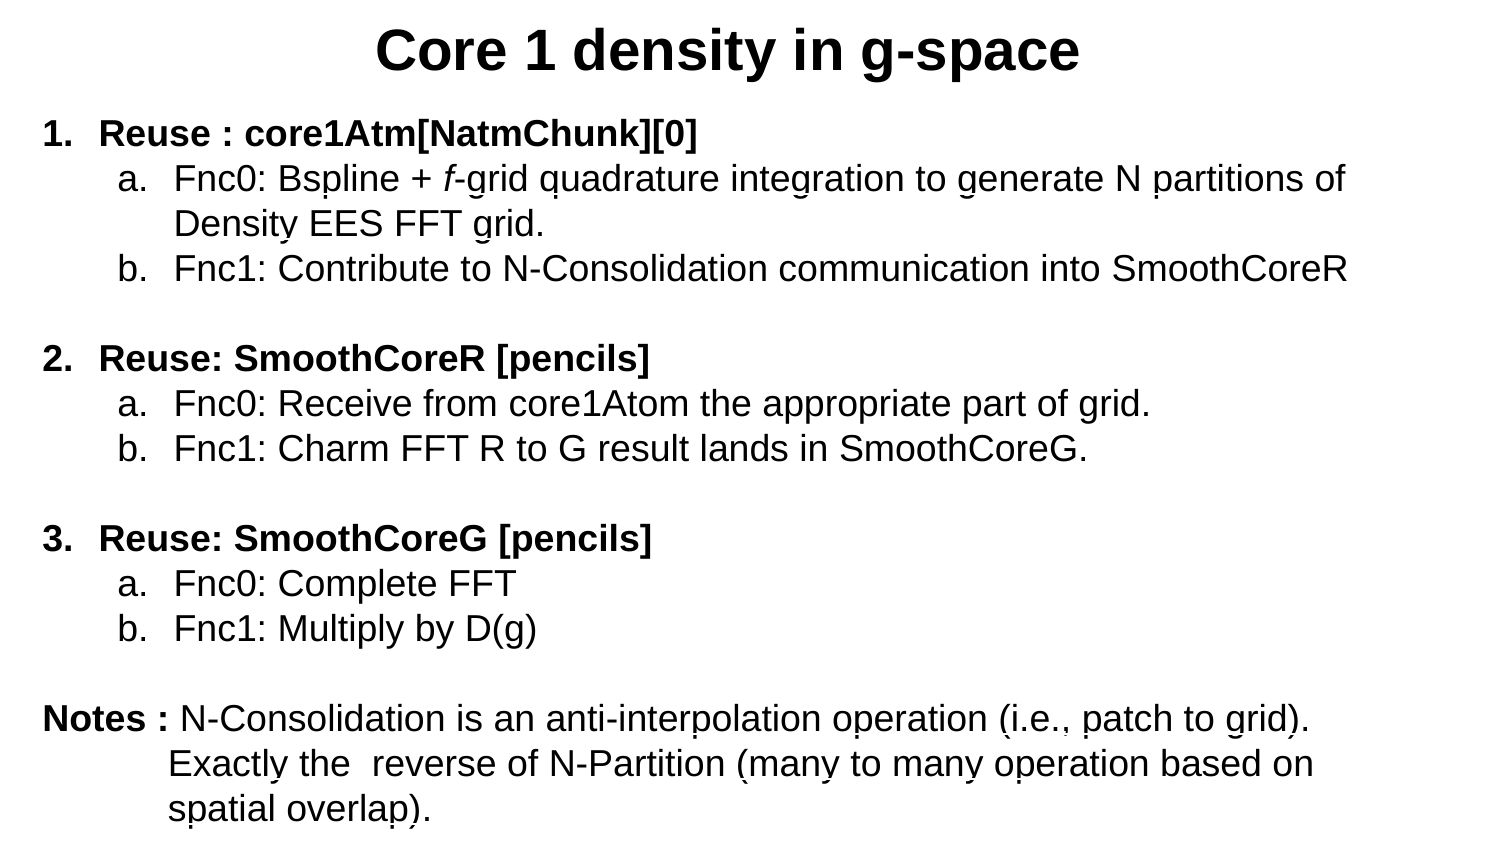

Core 1 density in g-space
Reuse : core1Atm[NatmChunk][0]
Fnc0: Bspline + f-grid quadrature integration to generate N partitions of Density EES FFT grid.
Fnc1: Contribute to N-Consolidation communication into SmoothCoreR
Reuse: SmoothCoreR [pencils]
Fnc0: Receive from core1Atom the appropriate part of grid.
Fnc1: Charm FFT R to G result lands in SmoothCoreG.
Reuse: SmoothCoreG [pencils]
Fnc0: Complete FFT
Fnc1: Multiply by D(g)

Notes : N-Consolidation is an anti-interpolation operation (i.e., patch to grid).
            Exactly the  reverse of N-Partition (many to many operation based on
            spatial overlap).